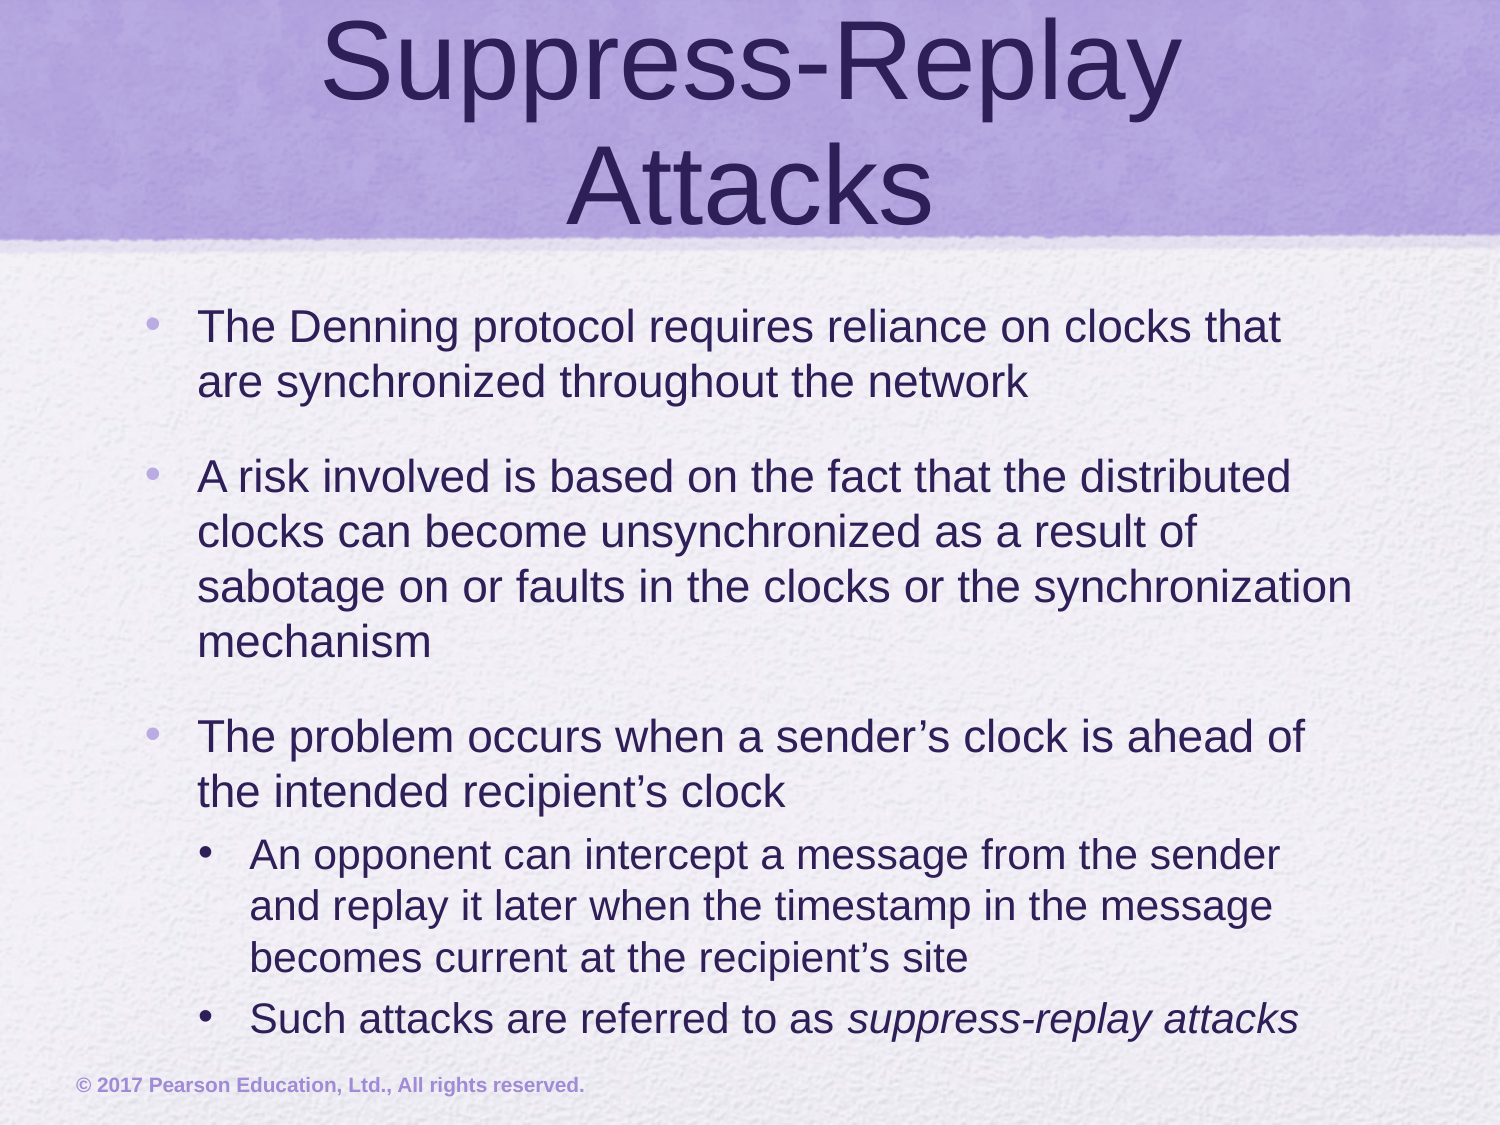

# Suppress-Replay Attacks
The Denning protocol requires reliance on clocks that are synchronized throughout the network
A risk involved is based on the fact that the distributed clocks can become unsynchronized as a result of sabotage on or faults in the clocks or the synchronization mechanism
The problem occurs when a sender’s clock is ahead of the intended recipient’s clock
An opponent can intercept a message from the sender and replay it later when the timestamp in the message becomes current at the recipient’s site
Such attacks are referred to as suppress-replay attacks
© 2017 Pearson Education, Ltd., All rights reserved.